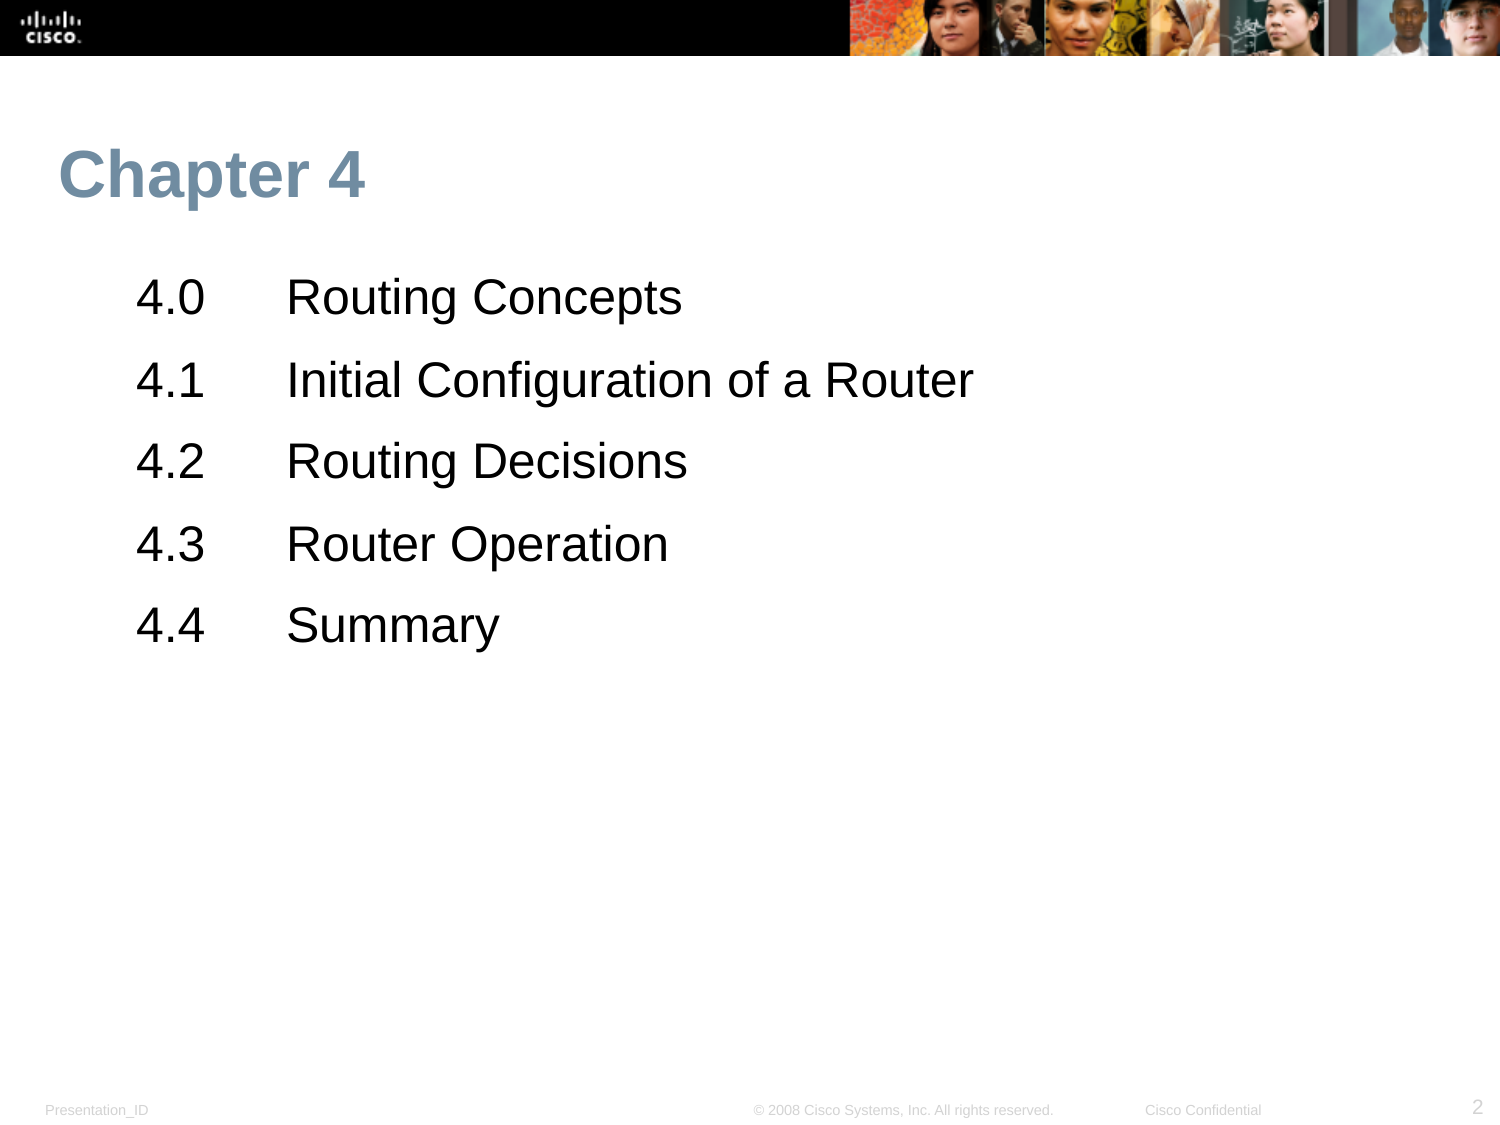

# Chapter 4
4.0	Routing Concepts
4.1	Initial Configuration of a Router
4.2	Routing Decisions
4.3	Router Operation
4.4	Summary